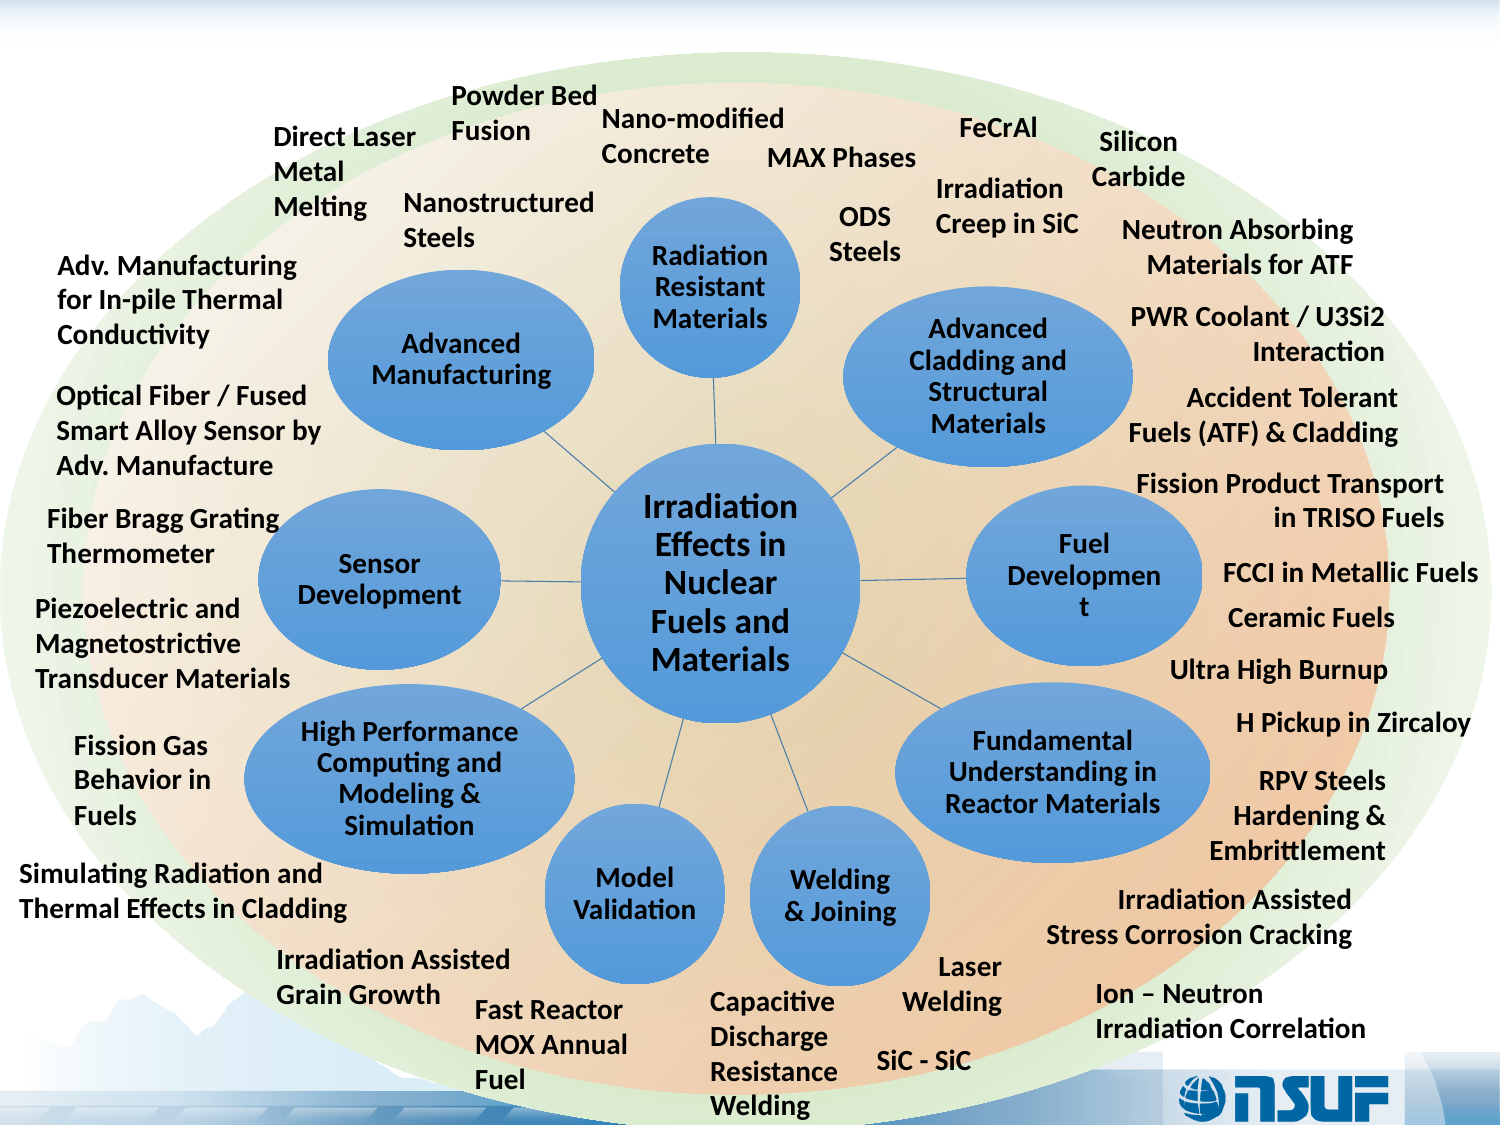

Powder Bed Fusion

Nano-modified Concrete
Irradiation Effects in Nuclear Fuels and Materials

Fuel Development

Fundamental Understanding in Reactor Materials

Advanced Cladding and Structural Materials

Model Validation

Welding & Joining

High Performance Computing and Modeling & Simulation

Advanced Manufacturing

Sensor Development

Radiation Resistant Materials
FeCrAl
Direct Laser Metal Melting
Silicon Carbide
MAX Phases
Irradiation Creep in SiC
Nanostructured Steels
ODS Steels
Neutron Absorbing Materials for ATF
Adv. Manufacturing for In-pile Thermal Conductivity
PWR Coolant / U3Si2 Interaction
Optical Fiber / Fused Smart Alloy Sensor by Adv. Manufacture
Accident Tolerant Fuels (ATF) & Cladding
Fission Product Transport  in TRISO Fuels
Fiber Bragg Grating Thermometer
FCCI in Metallic Fuels
Piezoelectric and Magnetostrictive Transducer Materials
Ceramic Fuels
Ultra High Burnup
H Pickup in Zircaloy
Fission Gas Behavior in Fuels
RPV Steels Hardening & Embrittlement
Simulating Radiation and Thermal Effects in Cladding
Irradiation Assisted Stress Corrosion Cracking
Irradiation Assisted Grain Growth
Laser Welding
Ion – Neutron Irradiation Correlation
Capacitive Discharge Resistance Welding
Fast Reactor MOX Annual Fuel
SiC - SiC